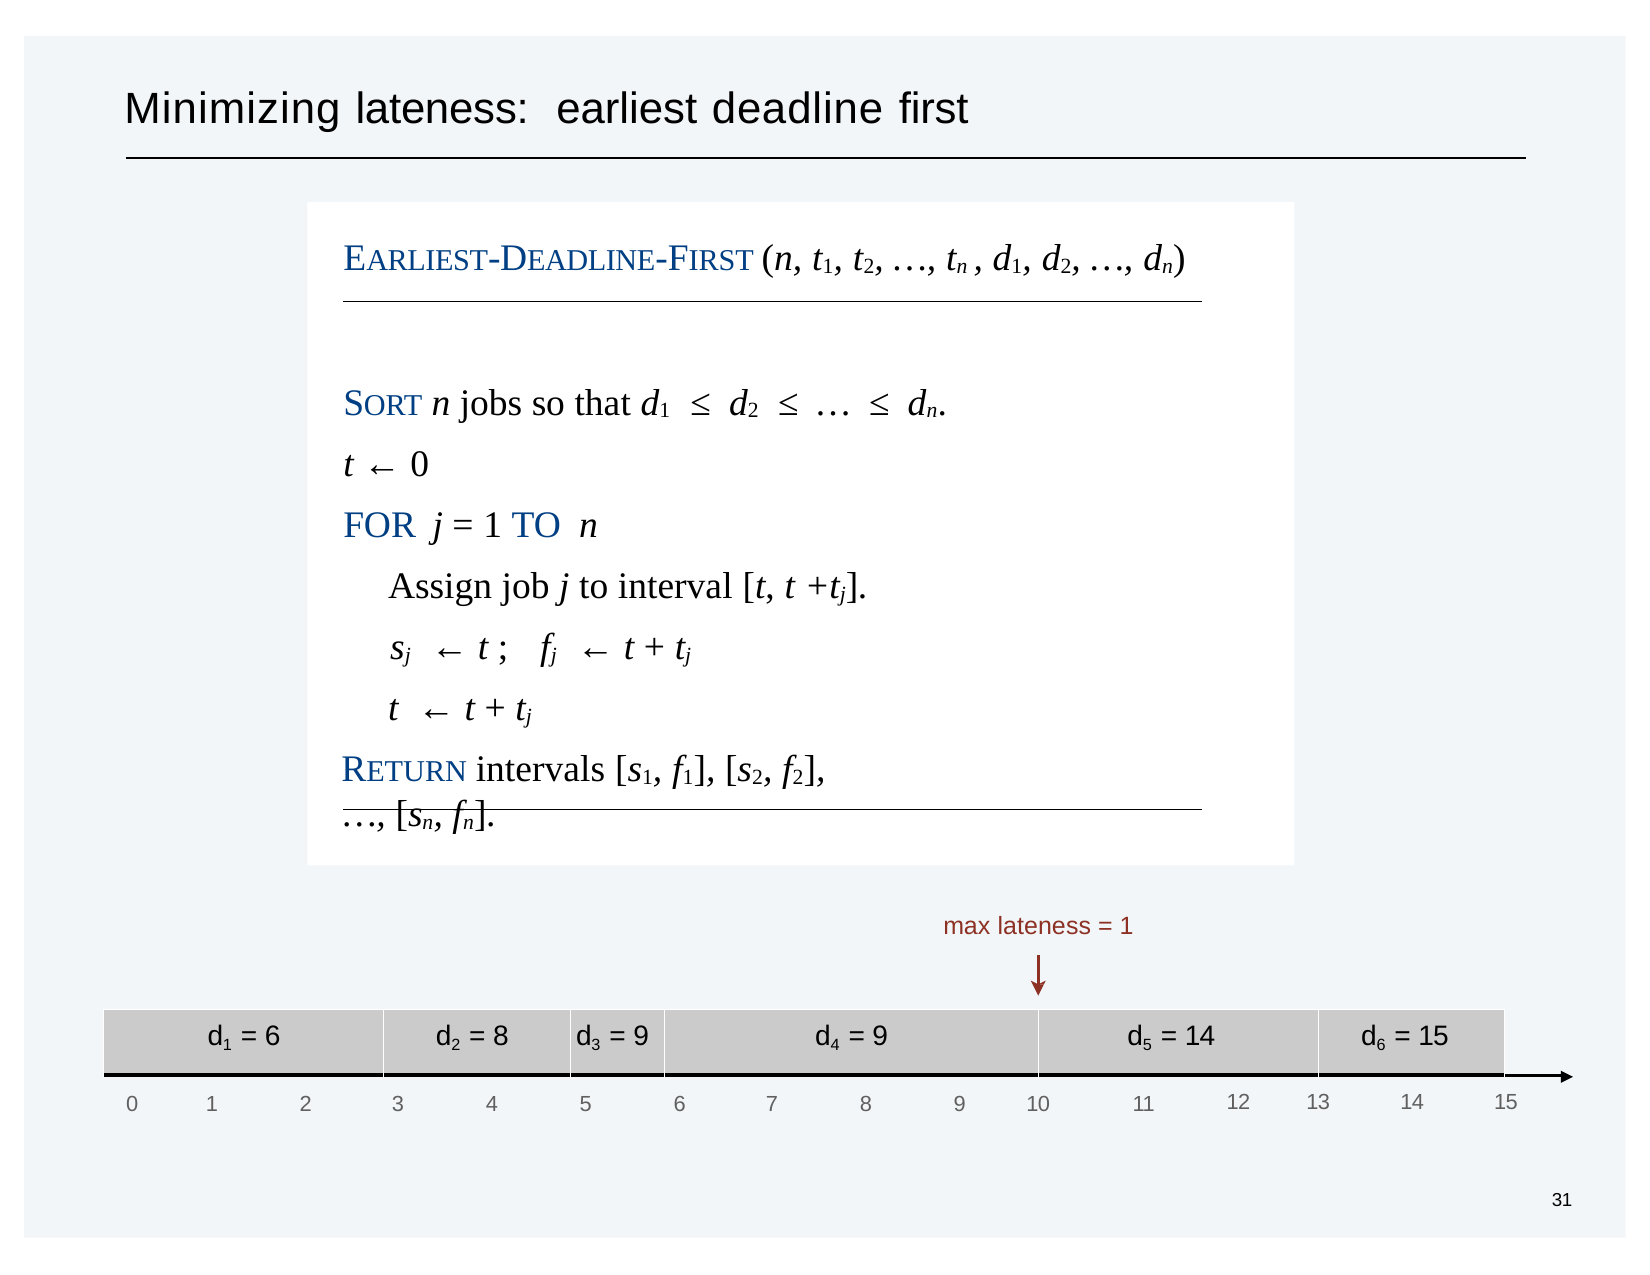

# Minimizing lateness:	earliest deadline first

EARLIEST-DEADLINE-FIRST (n, t1, t2, …, tn , d1, d2, …, dn)

SORT n jobs so that d1  ≤ d2 ≤ … ≤ dn. t ← 0
For j = 1 to n
Assign job j to interval [t, t +tj]. sj  ← t ;	fj  ← t + tj
t ← t + tj
RETURN intervals [s1, f1], [s2, f2], …, [sn, fn].

max lateness = 1

| d1 = 6 | d2 = 8 | d3 = 9 | d4 = 9 | d5 = 14 | d6 = 15 |  |
| --- | --- | --- | --- | --- | --- | --- |

12
13
14
15
0
1
2
3
4
5
6
7
8
9
10
11
31